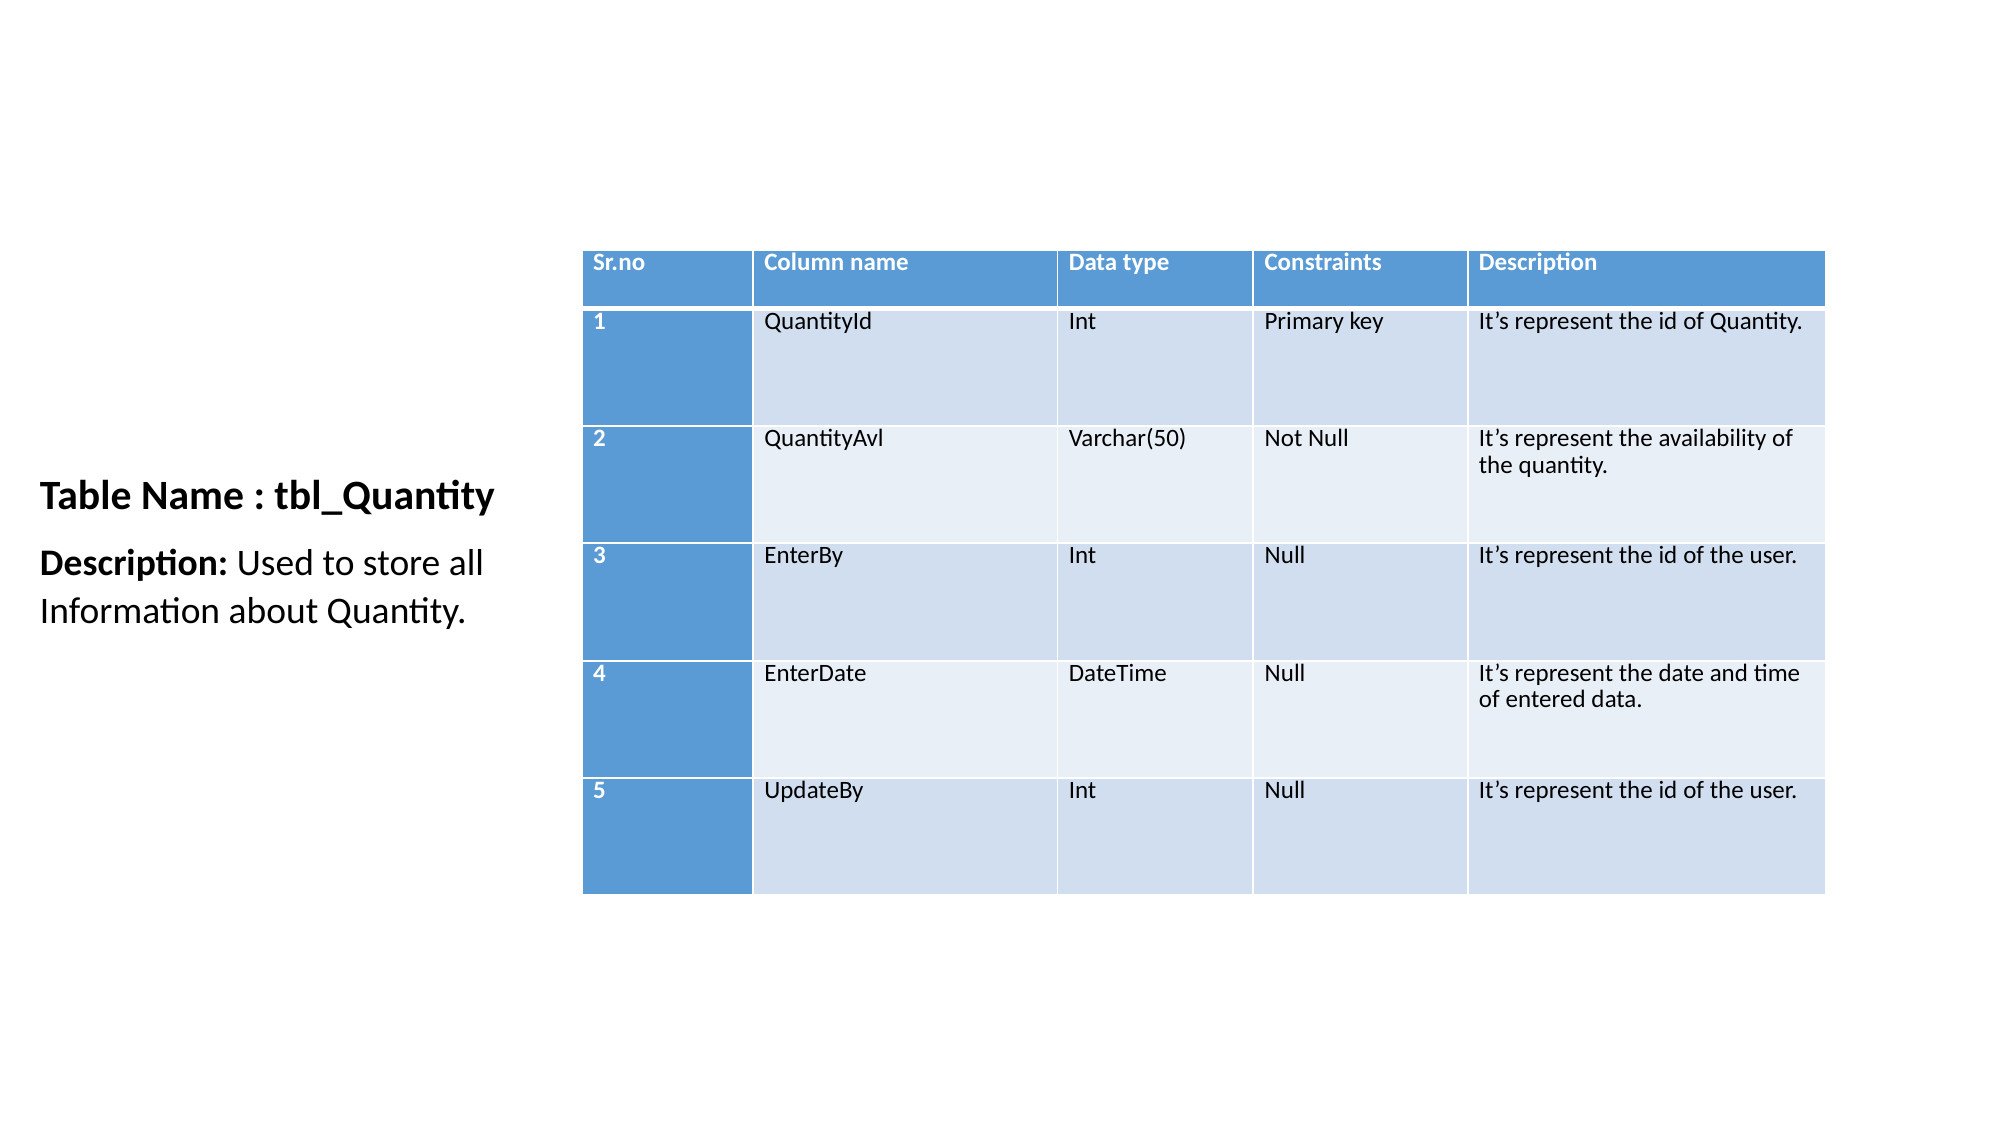

| Sr.no | Column name | Data type | Constraints | Description |
| --- | --- | --- | --- | --- |
| 1 | QuantityId | Int | Primary key | It’s represent the id of Quantity. |
| 2 | QuantityAvl | Varchar(50) | Not Null | It’s represent the availability of the quantity. |
| 3 | EnterBy | Int | Null | It’s represent the id of the user. |
| 4 | EnterDate | DateTime | Null | It’s represent the date and time of entered data. |
| 5 | UpdateBy | Int | Null | It’s represent the id of the user. |

Table Name : tbl_Quantity
Description: Used to store all Information about Quantity.